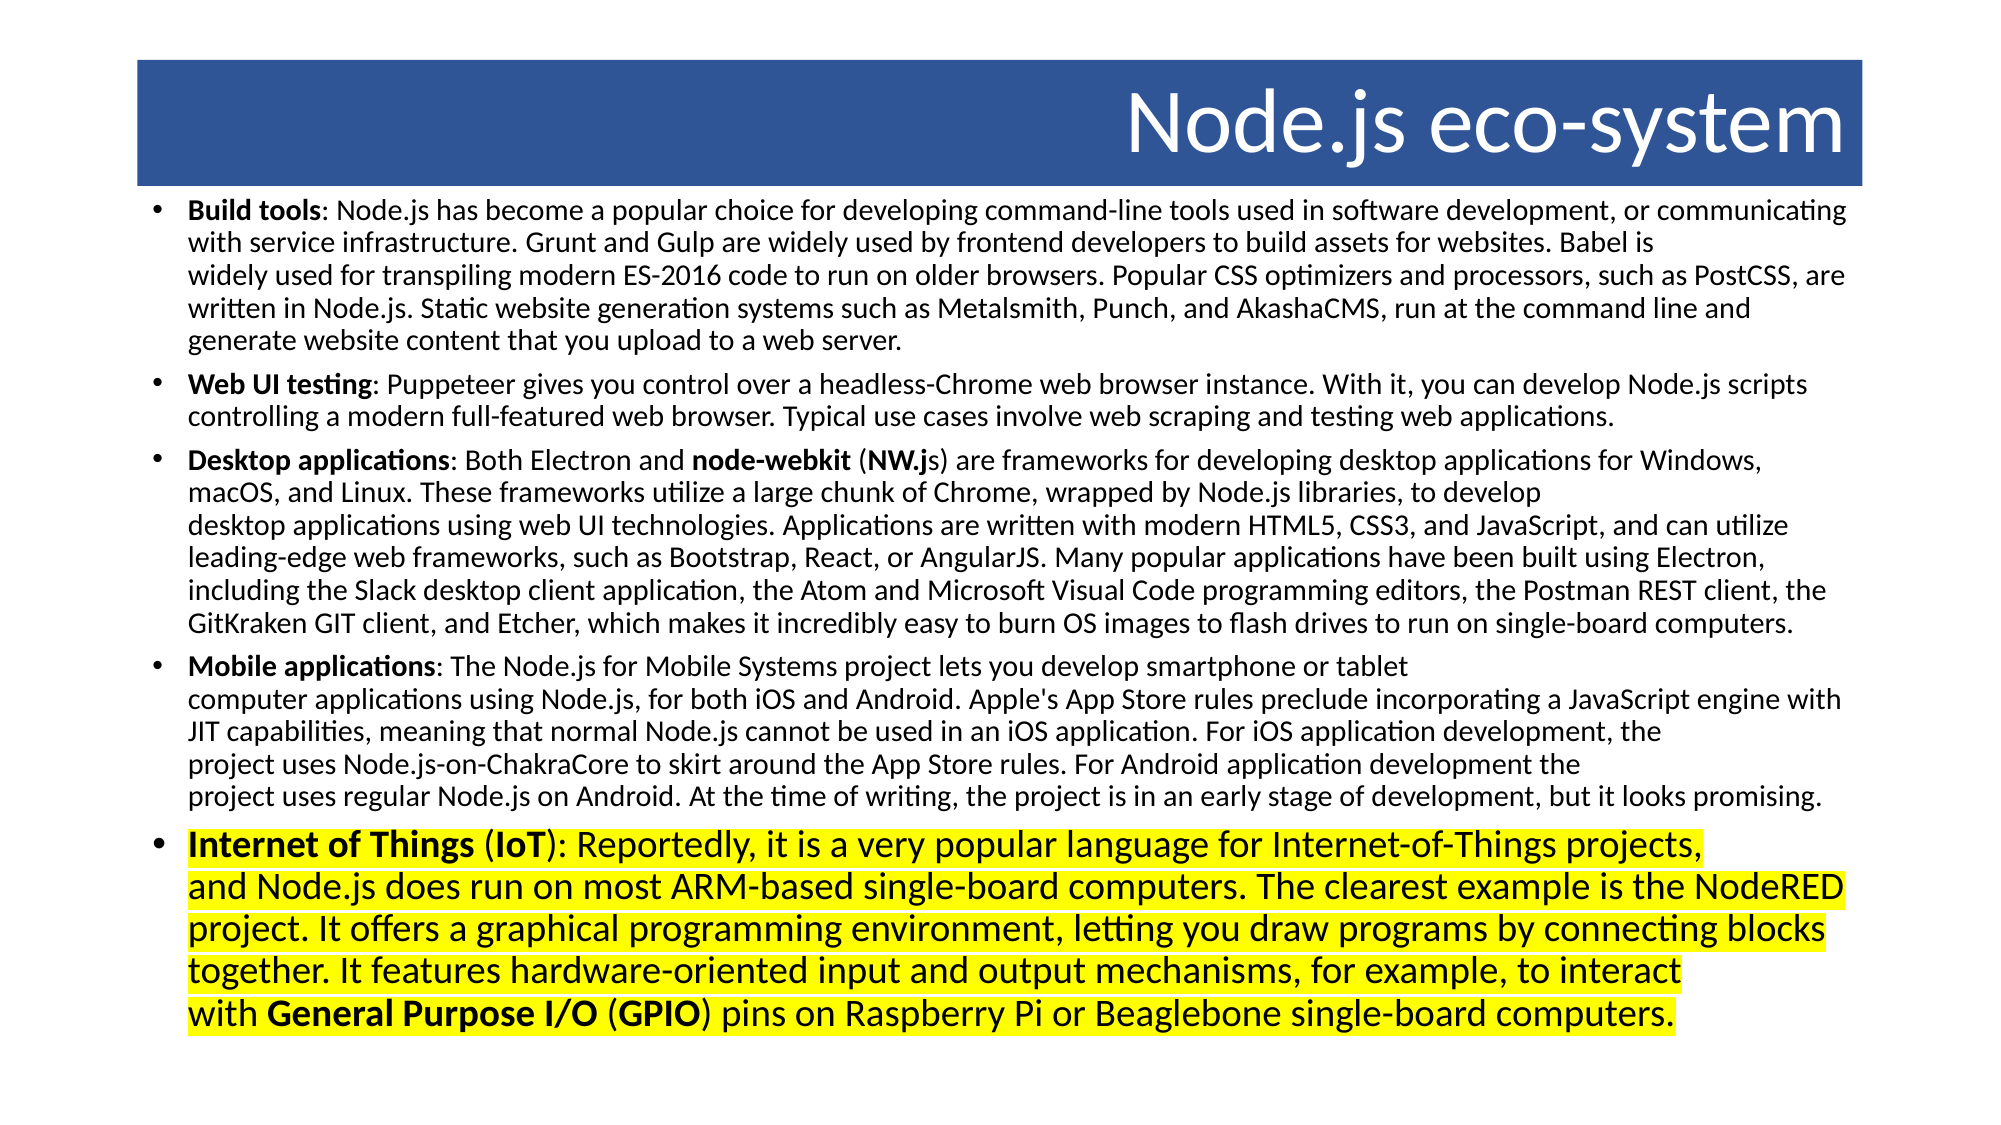

# Node.js eco-system
Build tools: Node.js has become a popular choice for developing command-line tools used in software development, or communicating with service infrastructure. Grunt and Gulp are widely used by frontend developers to build assets for websites. Babel is widely used for transpiling modern ES-2016 code to run on older browsers. Popular CSS optimizers and processors, such as PostCSS, are written in Node.js. Static website generation systems such as Metalsmith, Punch, and AkashaCMS, run at the command line and generate website content that you upload to a web server.
Web UI testing: Puppeteer gives you control over a headless-Chrome web browser instance. With it, you can develop Node.js scripts controlling a modern full-featured web browser. Typical use cases involve web scraping and testing web applications.
Desktop applications: Both Electron and node-webkit (NW.js) are frameworks for developing desktop applications for Windows, macOS, and Linux. These frameworks utilize a large chunk of Chrome, wrapped by Node.js libraries, to develop desktop applications using web UI technologies. Applications are written with modern HTML5, CSS3, and JavaScript, and can utilize leading-edge web frameworks, such as Bootstrap, React, or AngularJS. Many popular applications have been built using Electron, including the Slack desktop client application, the Atom and Microsoft Visual Code programming editors, the Postman REST client, the GitKraken GIT client, and Etcher, which makes it incredibly easy to burn OS images to flash drives to run on single-board computers.
Mobile applications: The Node.js for Mobile Systems project lets you develop smartphone or tablet computer applications using Node.js, for both iOS and Android. Apple's App Store rules preclude incorporating a JavaScript engine with JIT capabilities, meaning that normal Node.js cannot be used in an iOS application. For iOS application development, the project uses Node.js-on-ChakraCore to skirt around the App Store rules. For Android application development the project uses regular Node.js on Android. At the time of writing, the project is in an early stage of development, but it looks promising.
Internet of Things (IoT): Reportedly, it is a very popular language for Internet-of-Things projects, and Node.js does run on most ARM-based single-board computers. The clearest example is the NodeRED project. It offers a graphical programming environment, letting you draw programs by connecting blocks together. It features hardware-oriented input and output mechanisms, for example, to interact with General Purpose I/O (GPIO) pins on Raspberry Pi or Beaglebone single-board computers.